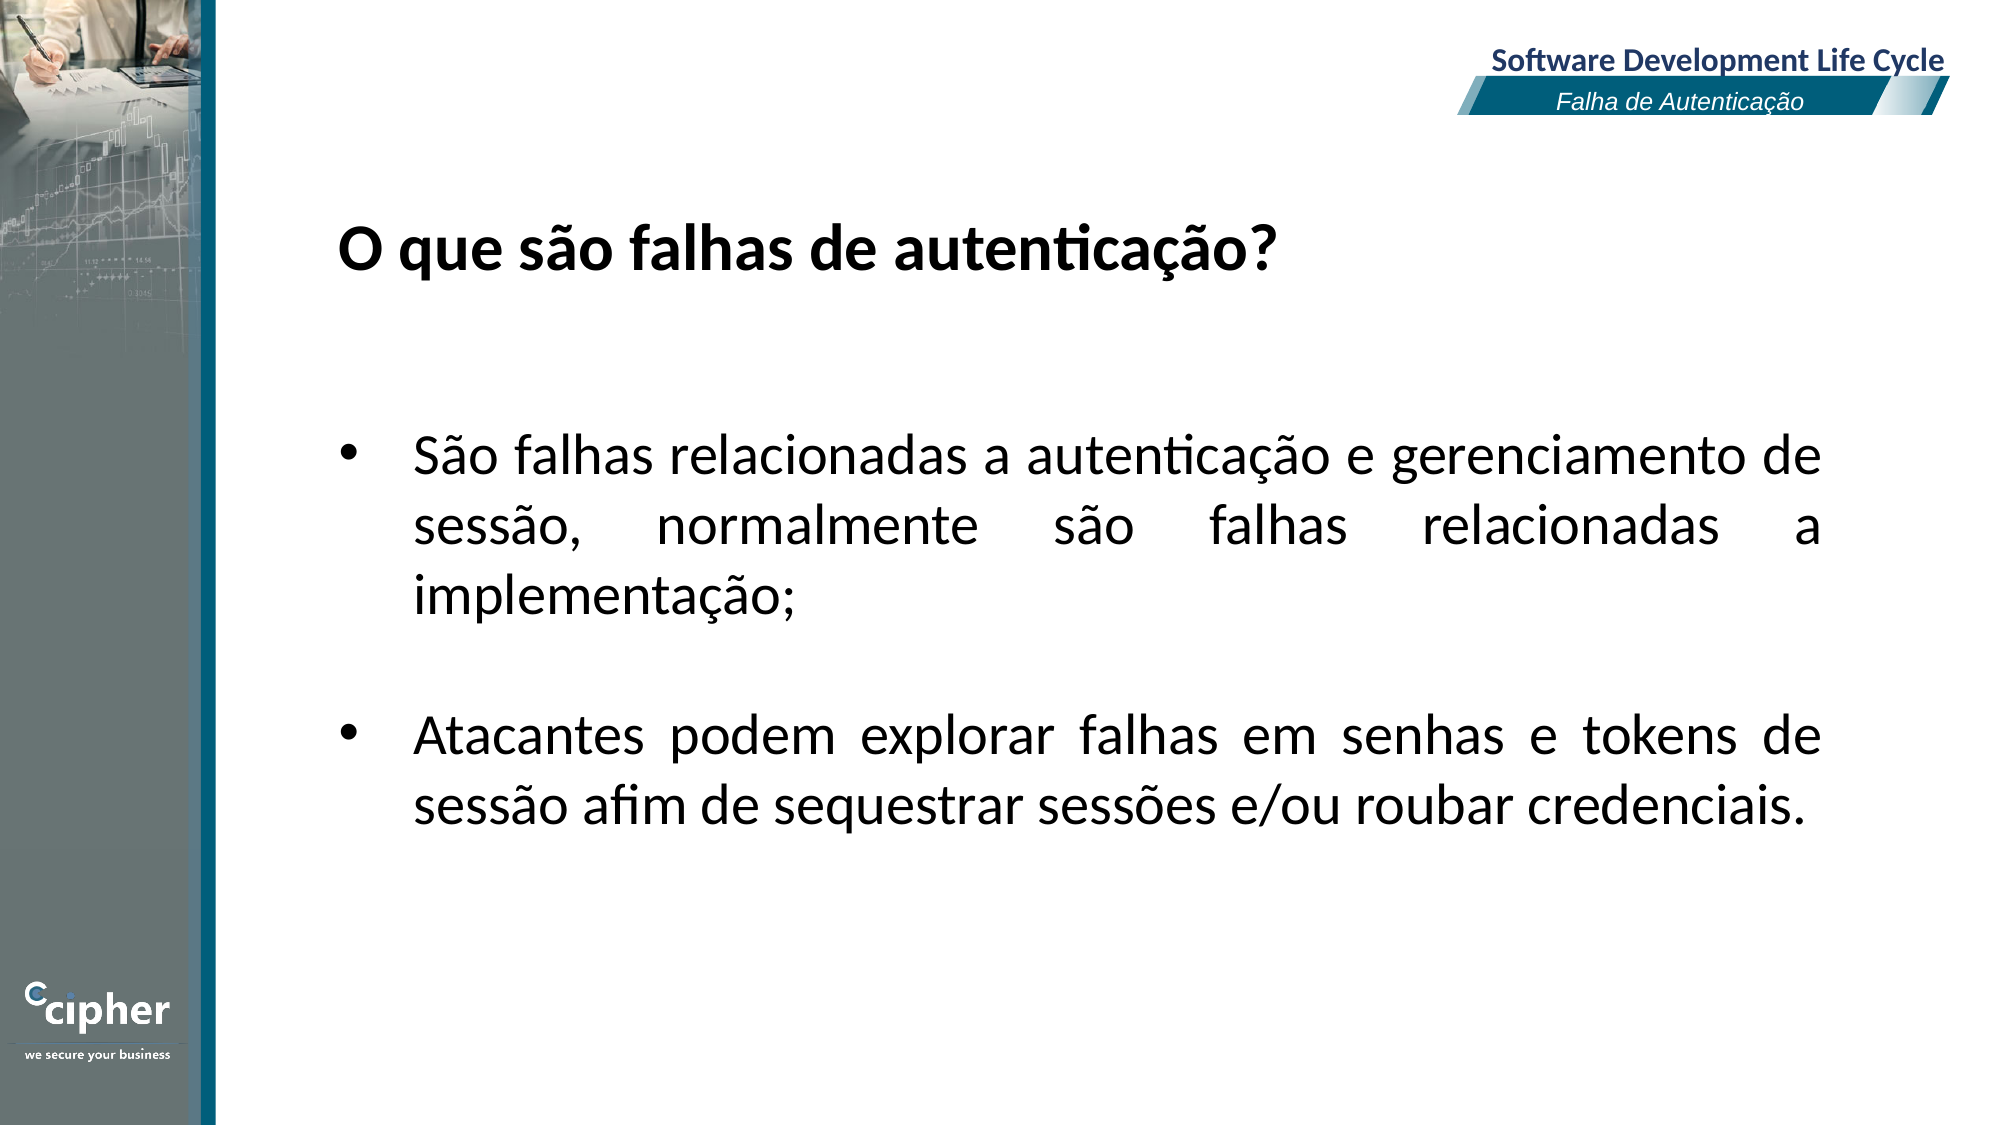

Software Development Life Cycle
Falha de Autenticação

O que são falhas de autenticação?
São falhas relacionadas a autenticação e gerenciamento de sessão, normalmente são falhas relacionadas a implementação;

Atacantes podem explorar falhas em senhas e tokens de sessão afim de sequestrar sessões e/ou roubar credenciais.